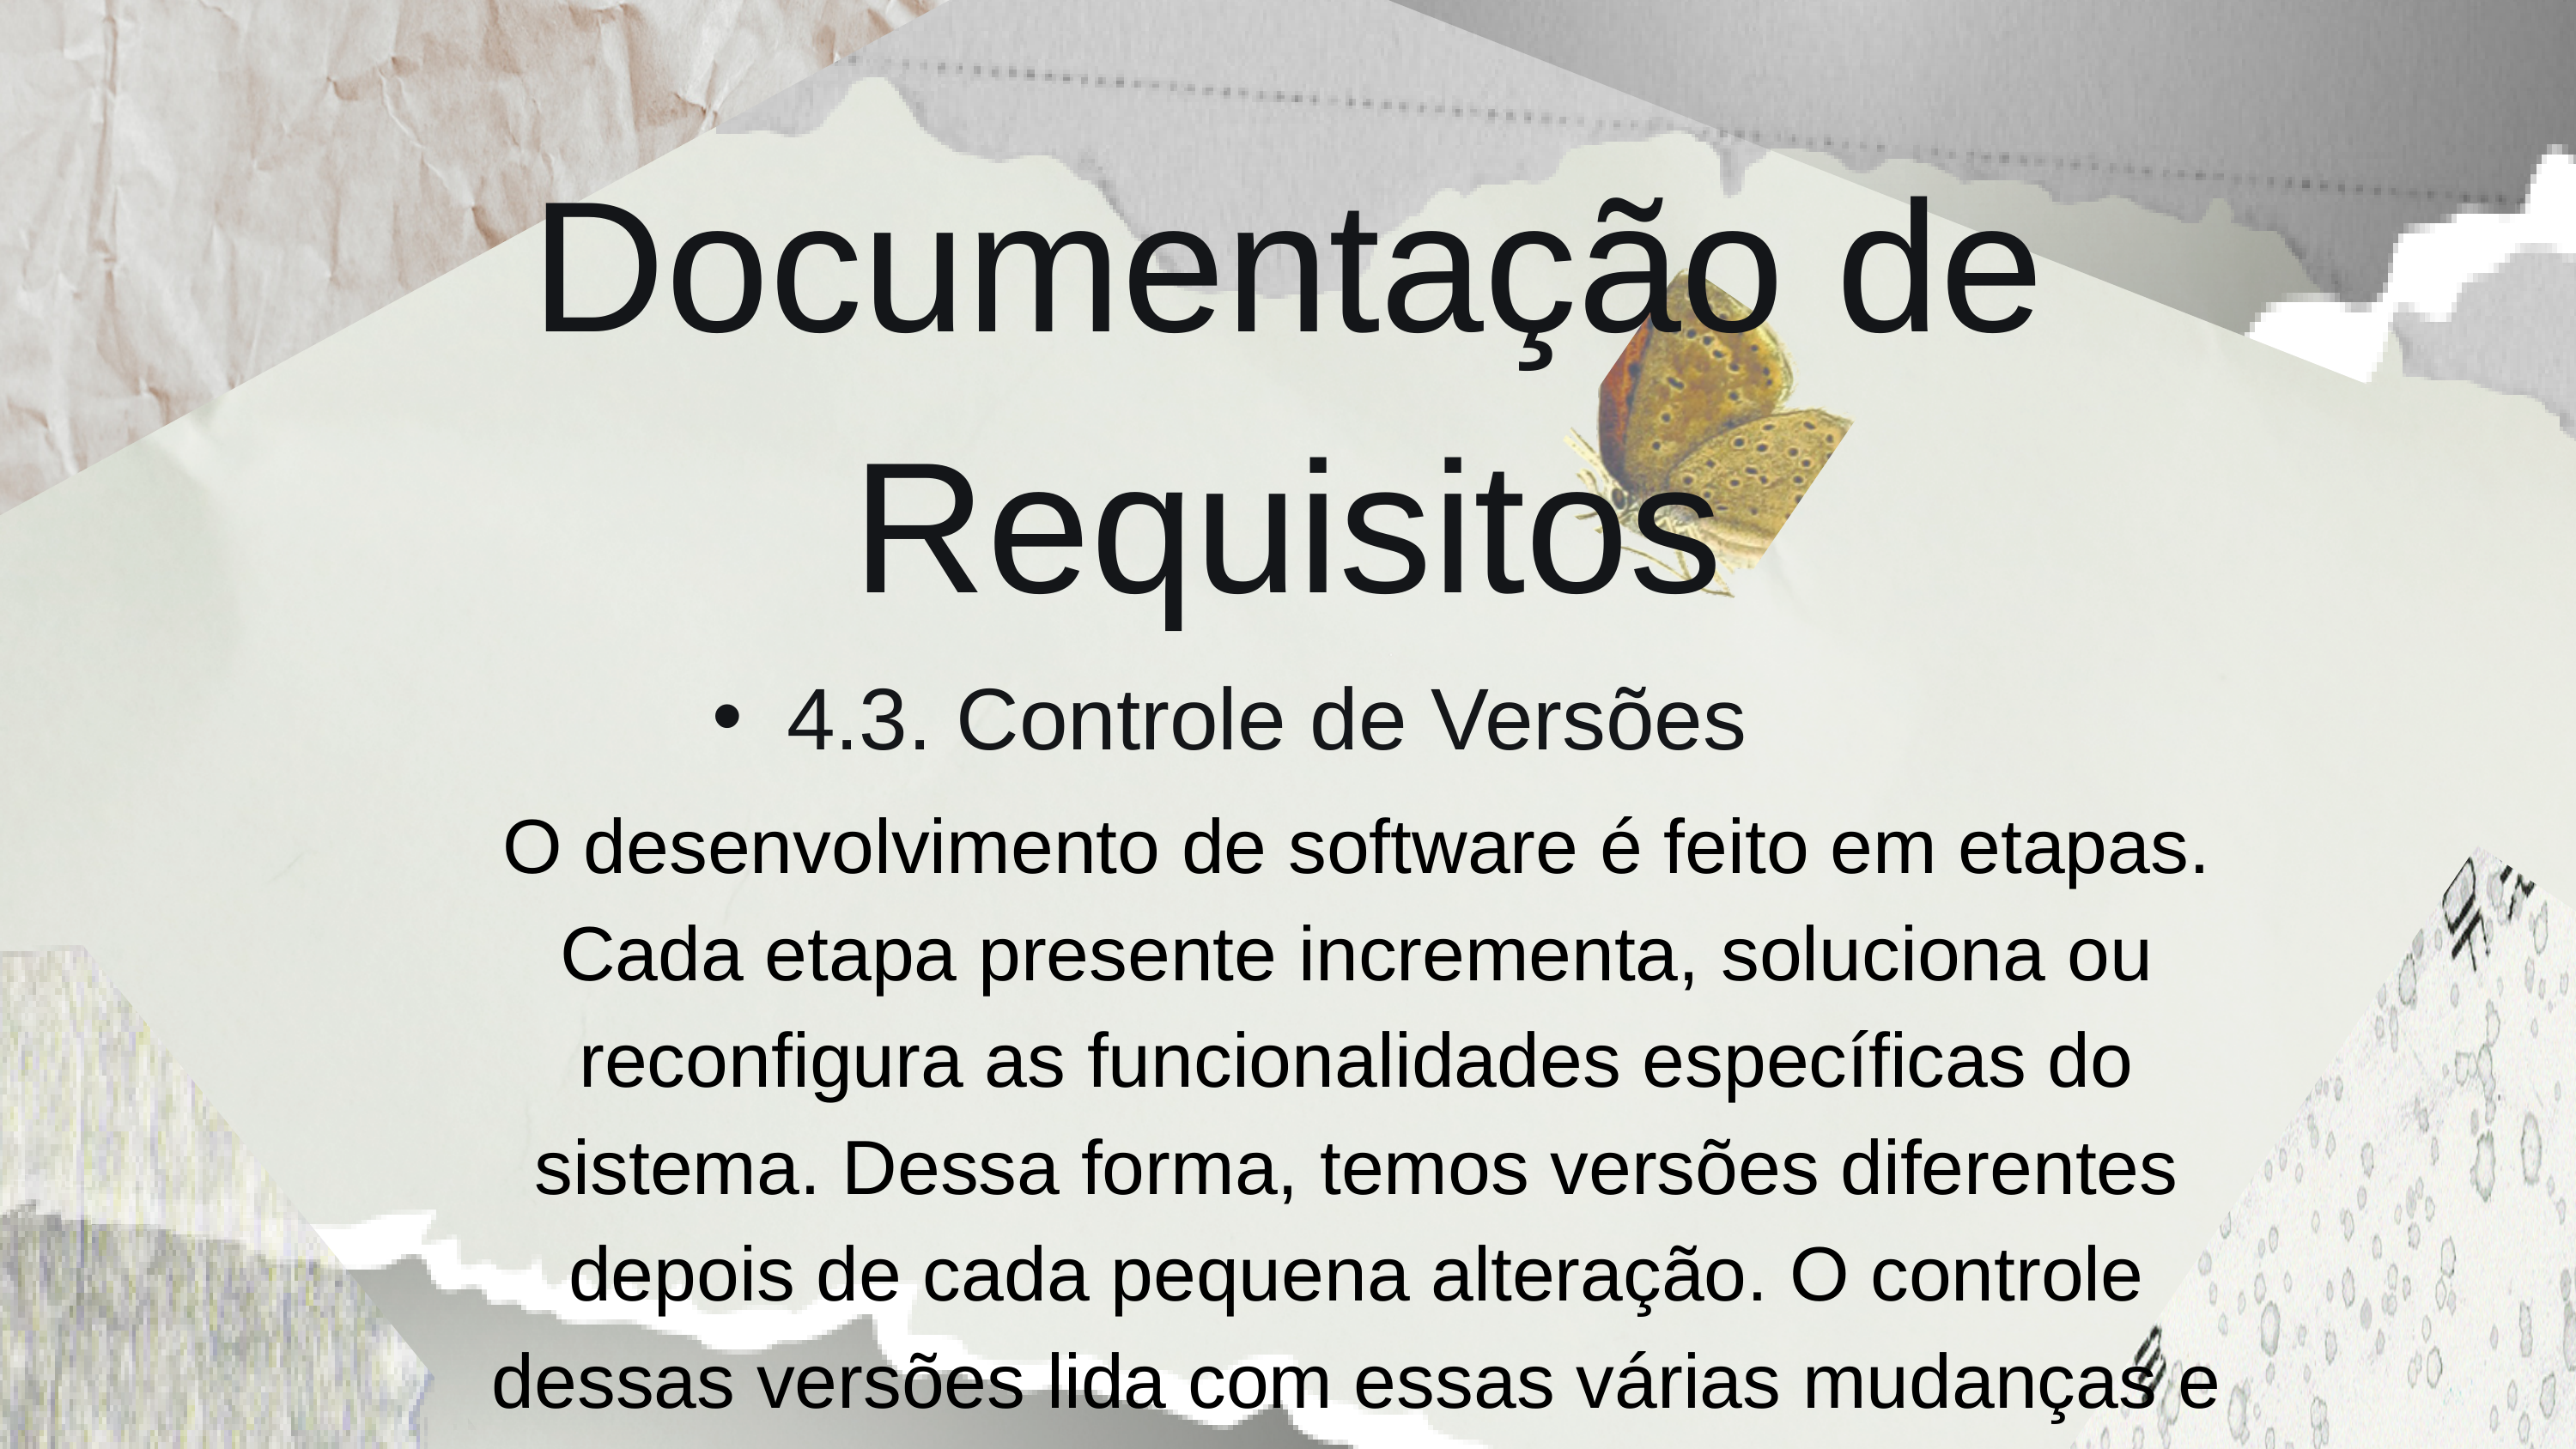

Documentação de Requisitos

4.3. Controle de Versões
O desenvolvimento de software é feito em etapas. Cada etapa presente incrementa, soluciona ou reconfigura as funcionalidades específicas do sistema. Dessa forma, temos versões diferentes depois de cada pequena alteração. O controle dessas versões lida com essas várias mudanças e tenta as organizar, dividindo em enumeração e descreve cada mudança feita naquela versão.